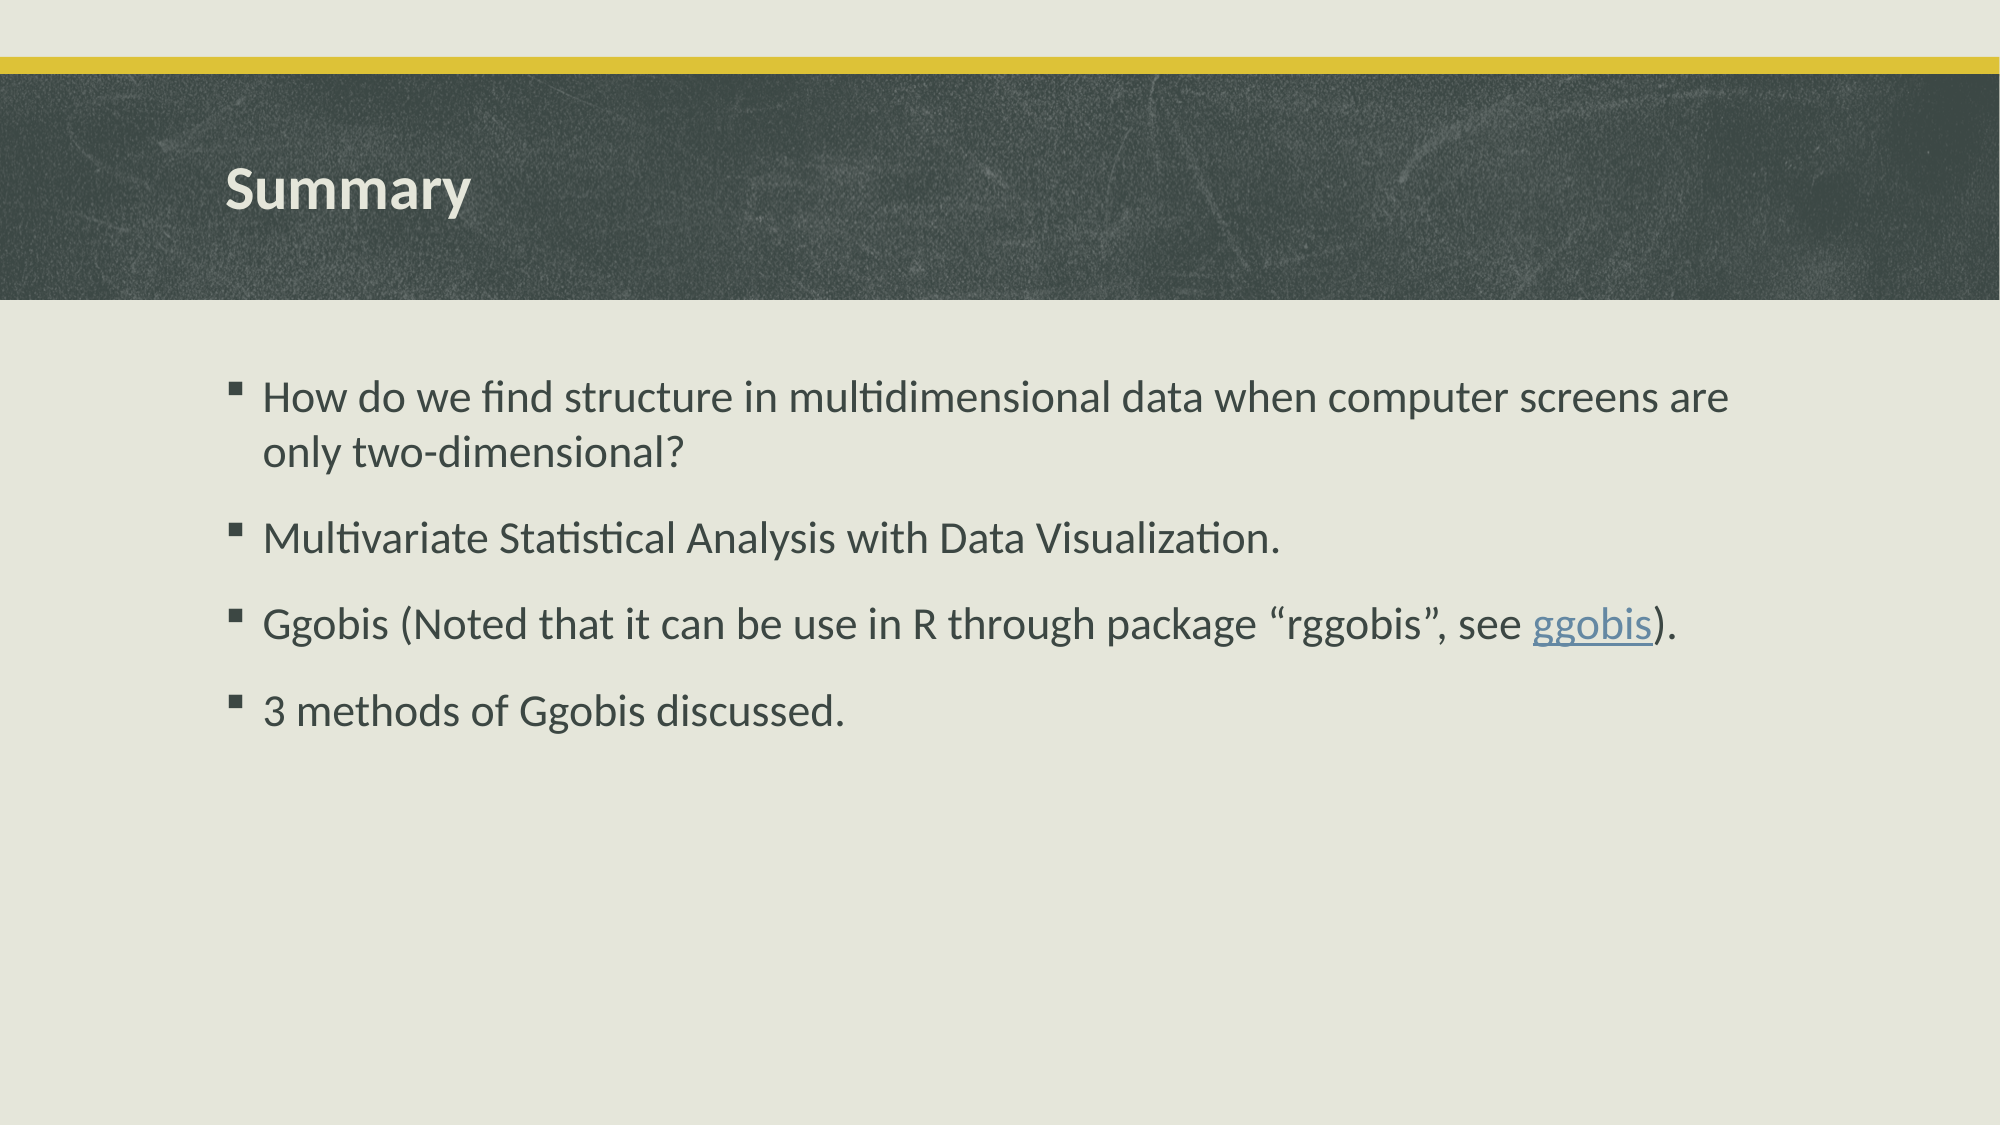

# Summary
How do we find structure in multidimensional data when computer screens are only two-dimensional?
Multivariate Statistical Analysis with Data Visualization.
Ggobis (Noted that it can be use in R through package “rggobis”, see ggobis).
3 methods of Ggobis discussed.